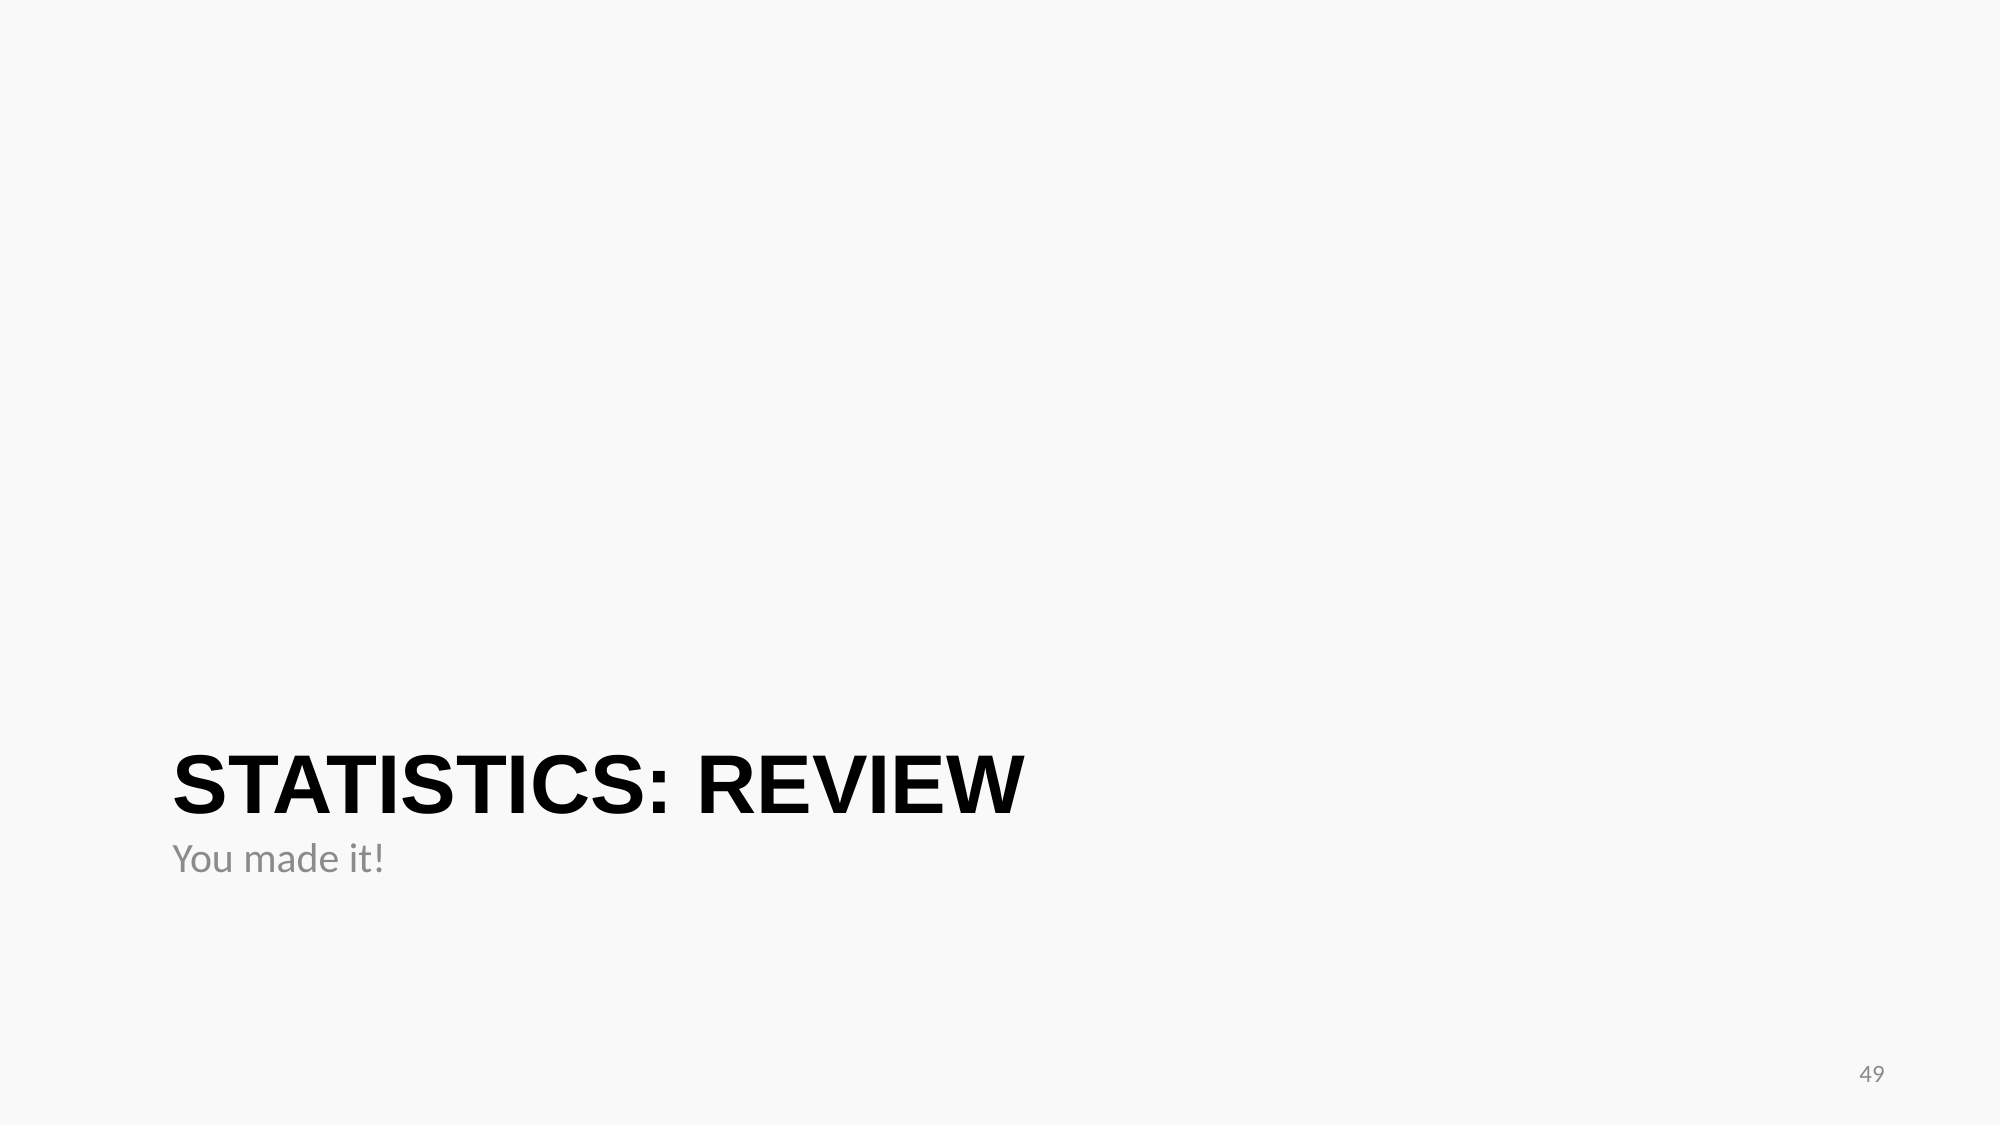

# Statistics: Review
You made it!
49